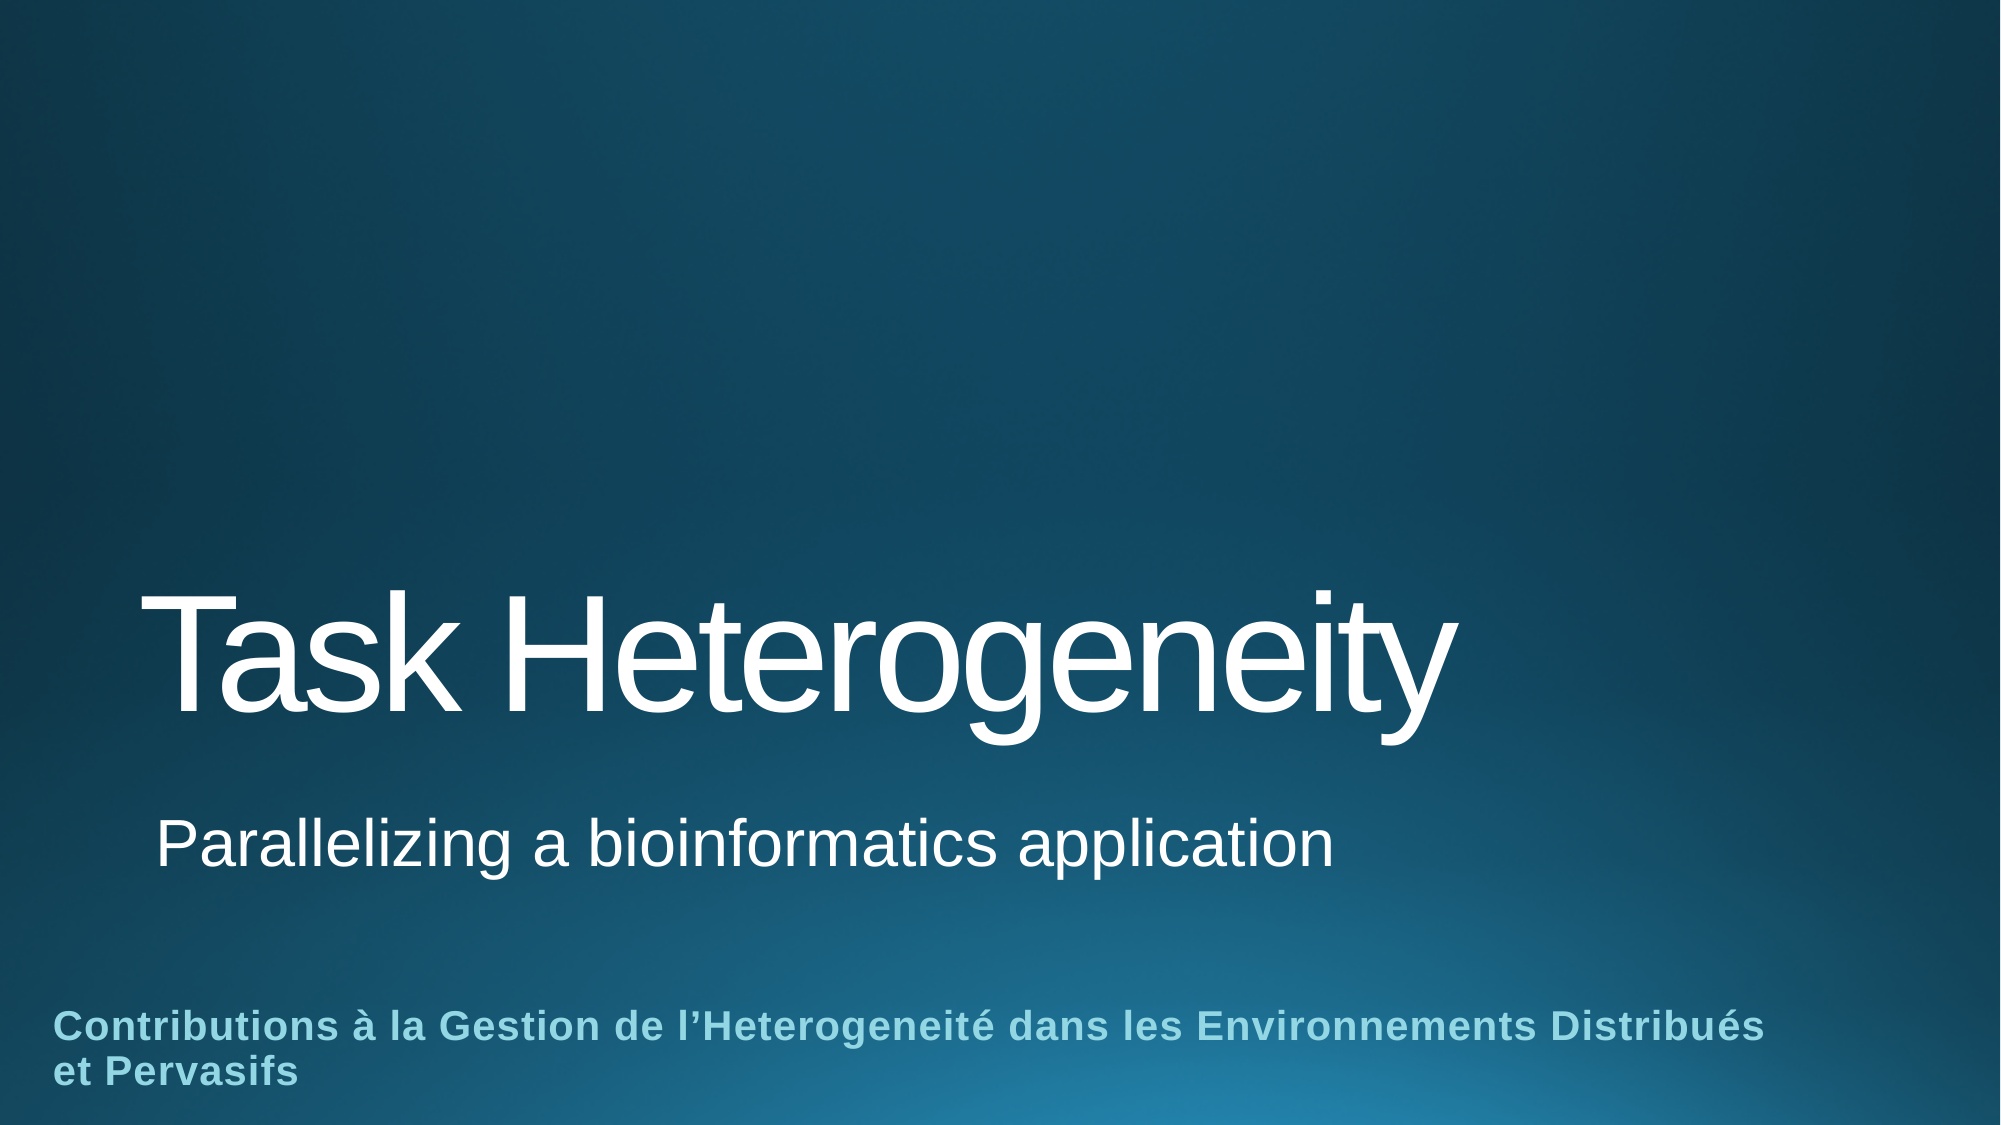

# Task Heterogeneity
Parallelizing a bioinformatics application
Contributions à la Gestion de l’Heterogeneité dans les Environnements Distribués et Pervasifs